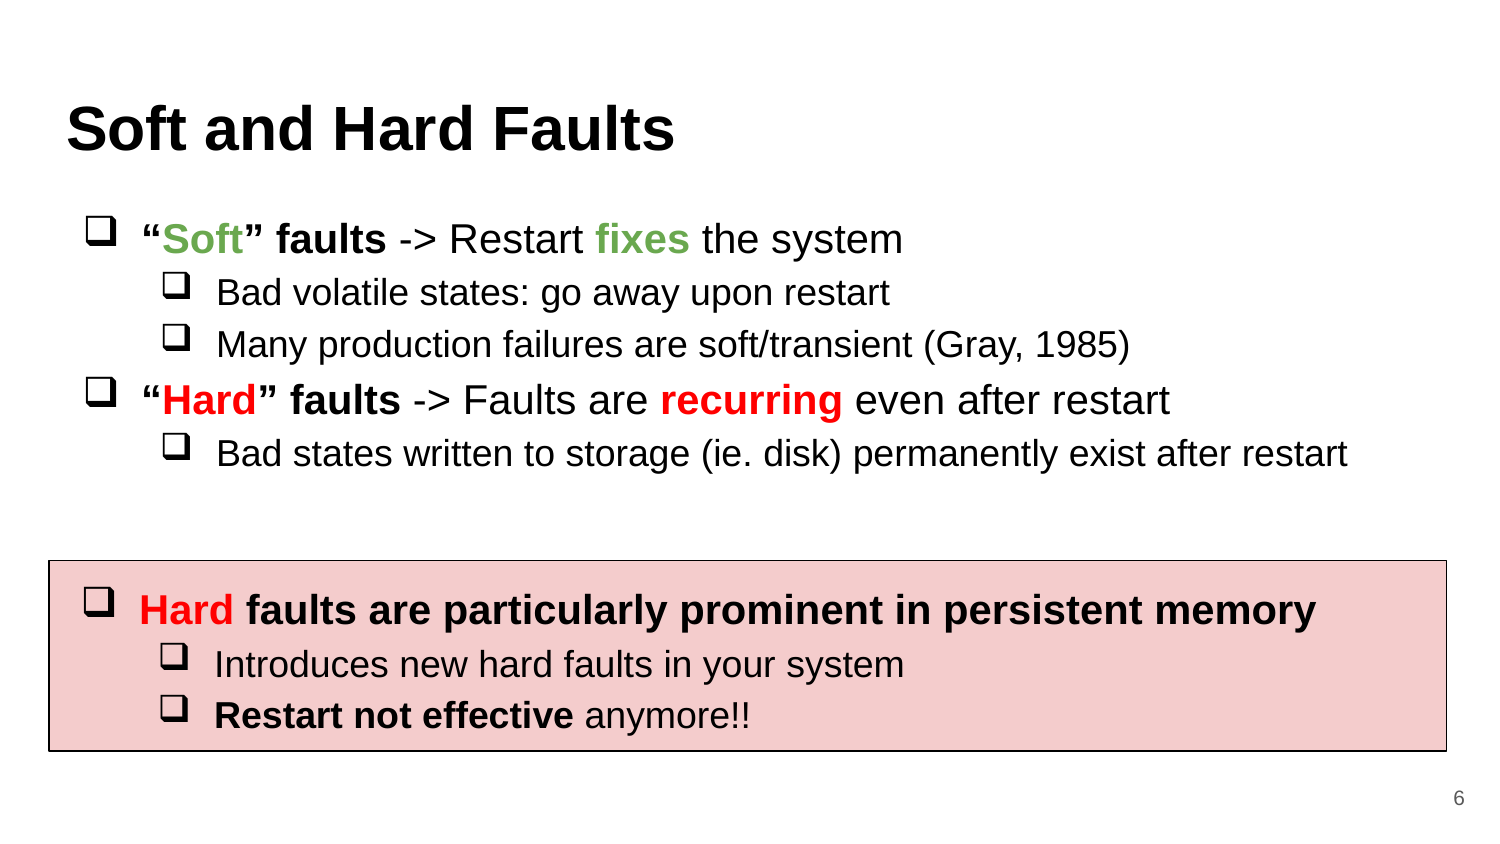

# Soft and Hard Faults
“Soft” faults -> Restart fixes the system
Bad volatile states: go away upon restart
Many production failures are soft/transient (Gray, 1985)
“Hard” faults -> Faults are recurring even after restart
Bad states written to storage (ie. disk) permanently exist after restart

Hard faults are particularly prominent in persistent memory
Introduces new hard faults in your system
Restart not effective anymore!!
6